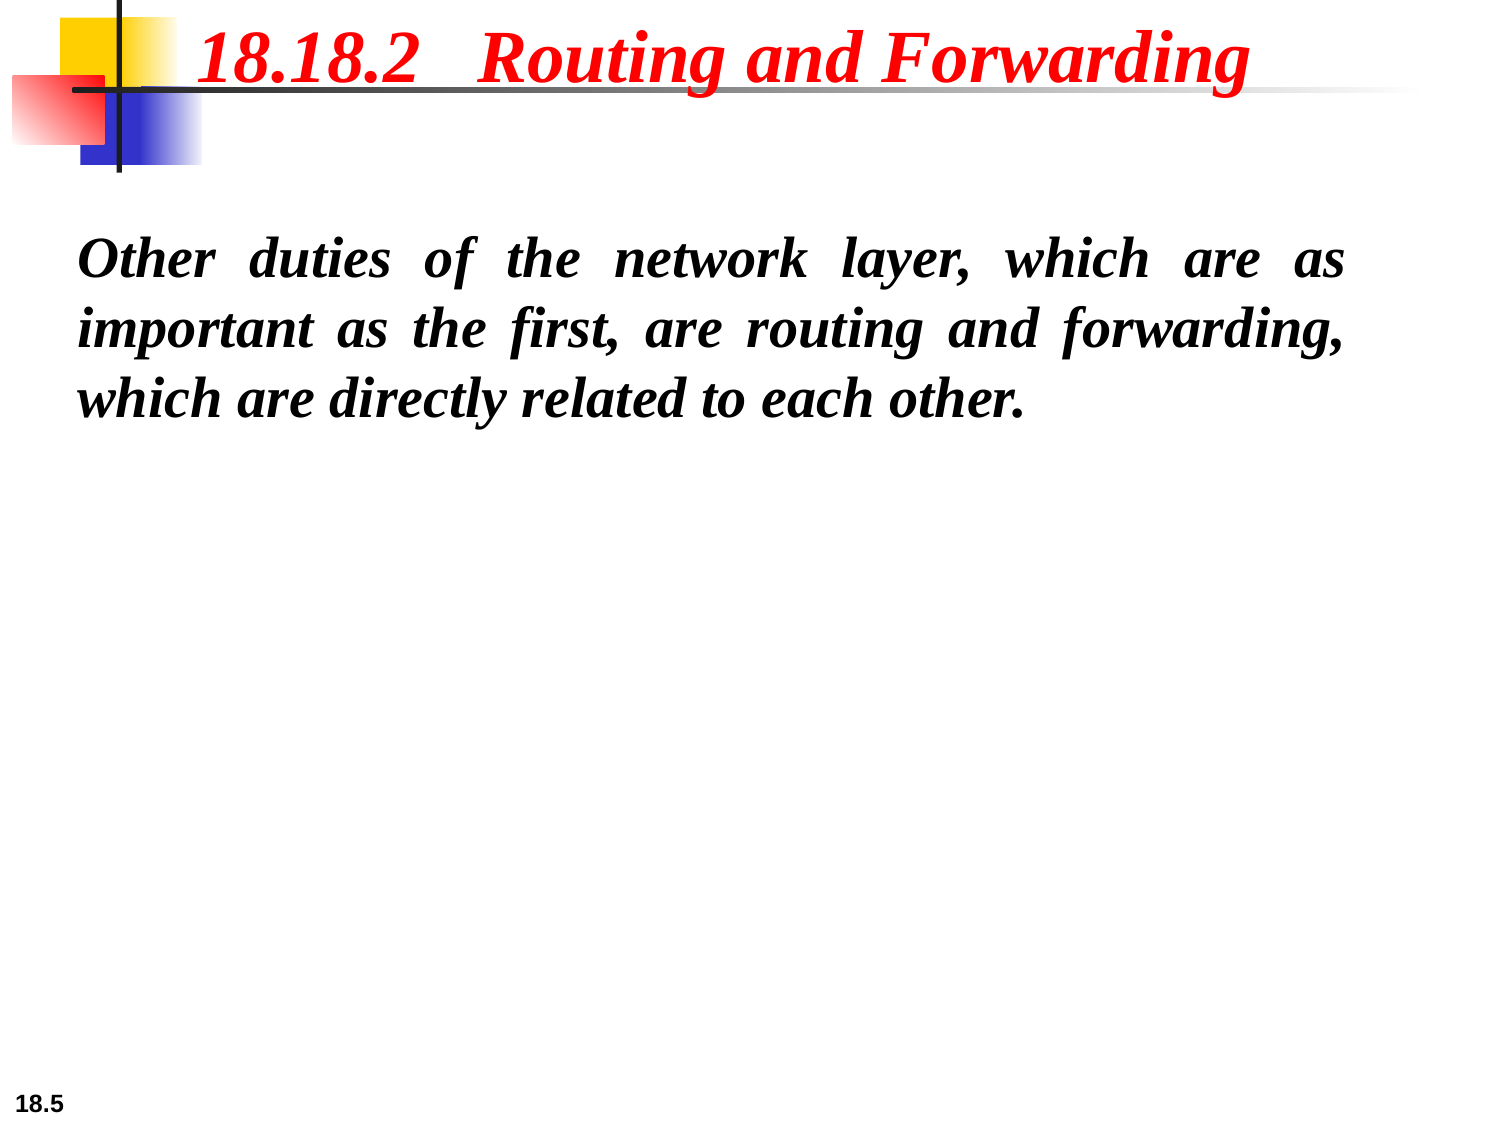

18.18.2   Routing and Forwarding

Other duties of the network layer, which are as important as the first, are routing and forwarding, which are directly related to each other.
18.5